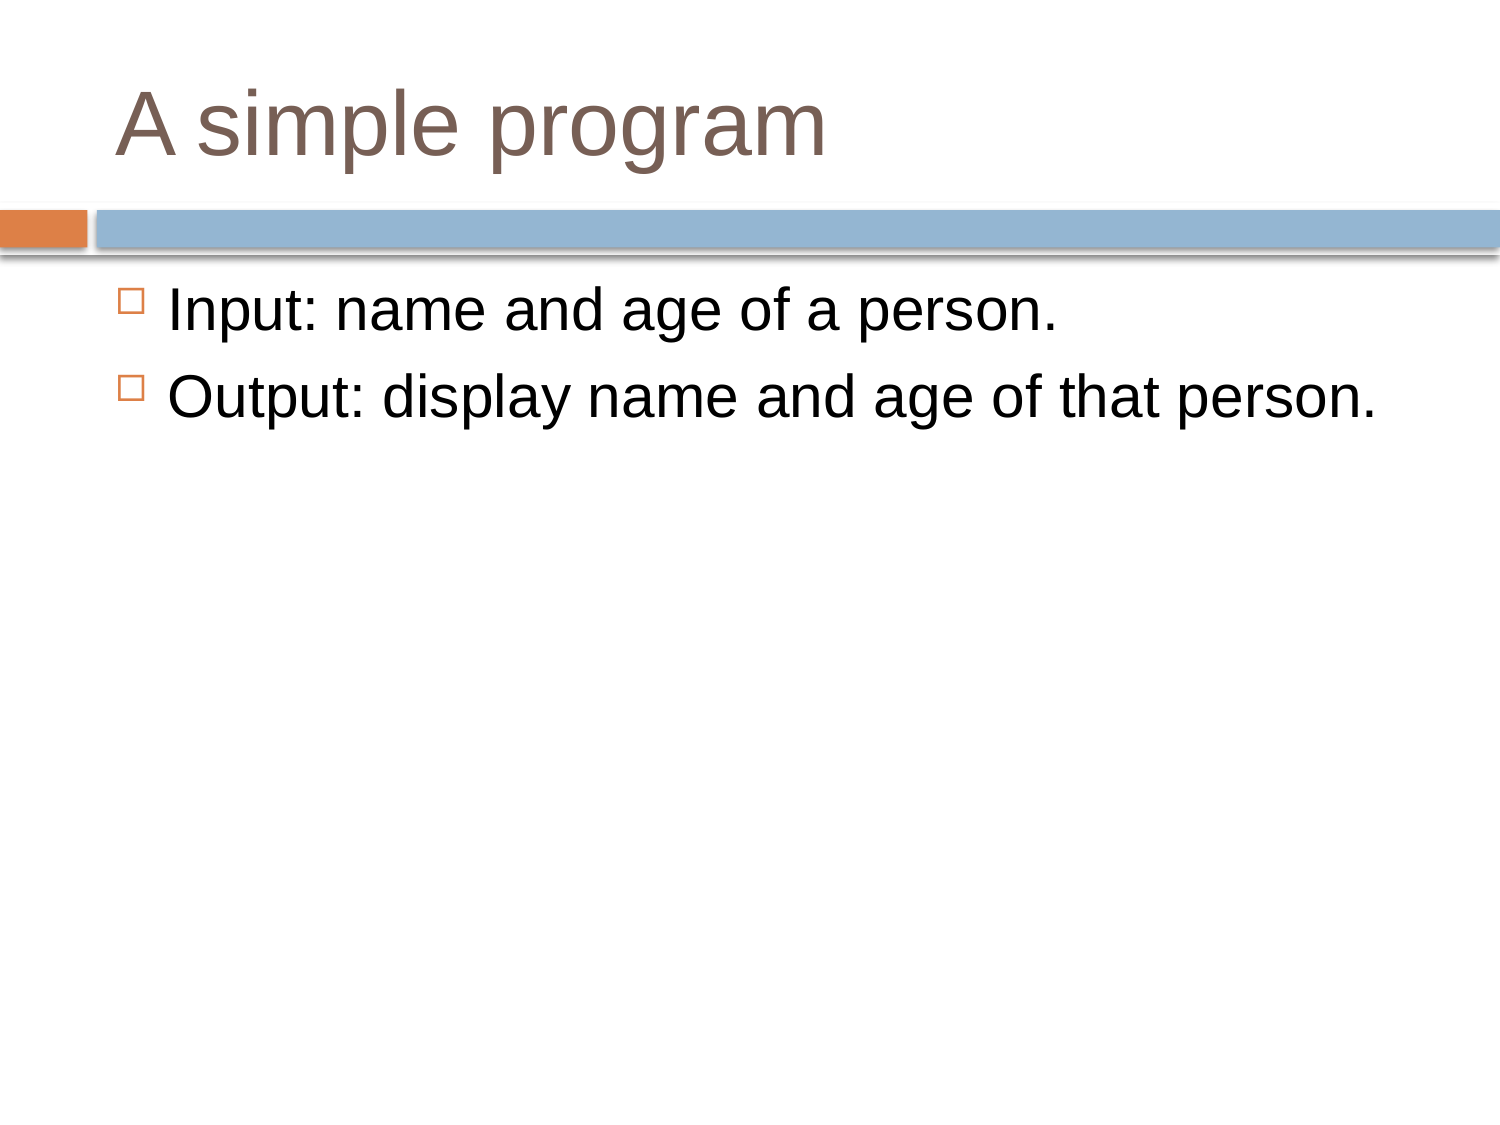

# A simple program
Input: name and age of a person.
Output: display name and age of that person.